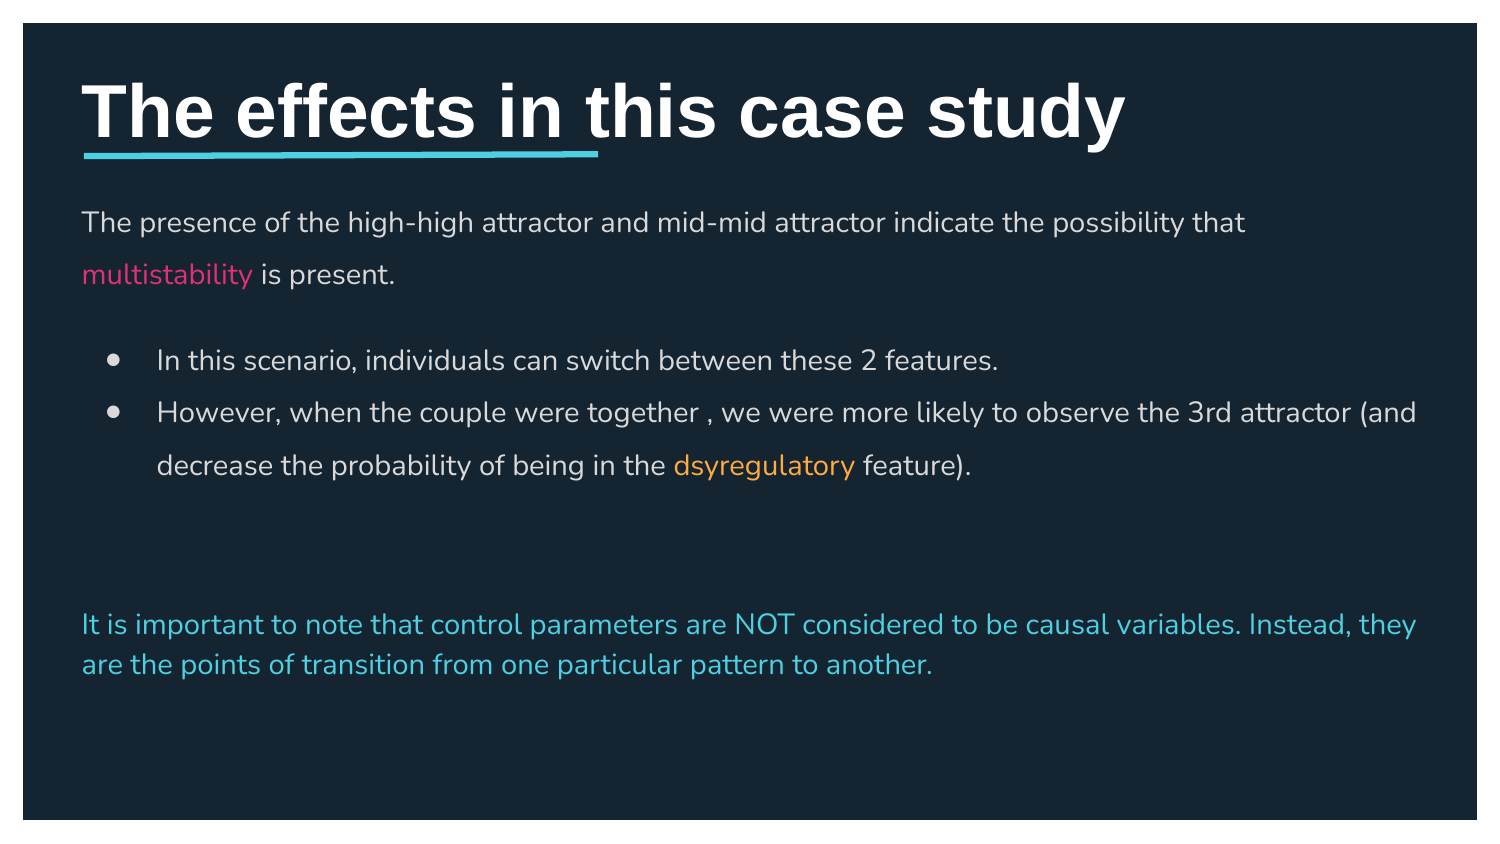

# The effects in this case study

The presence of the high-high attractor and mid-mid attractor indicate the possibility that multistability is present.
In this scenario, individuals can switch between these 2 features.
However, when the couple were together , we were more likely to observe the 3rd attractor (and decrease the probability of being in the dsyregulatory feature).

It is important to note that control parameters are NOT considered to be causal variables. Instead, they are the points of transition from one particular pattern to another.